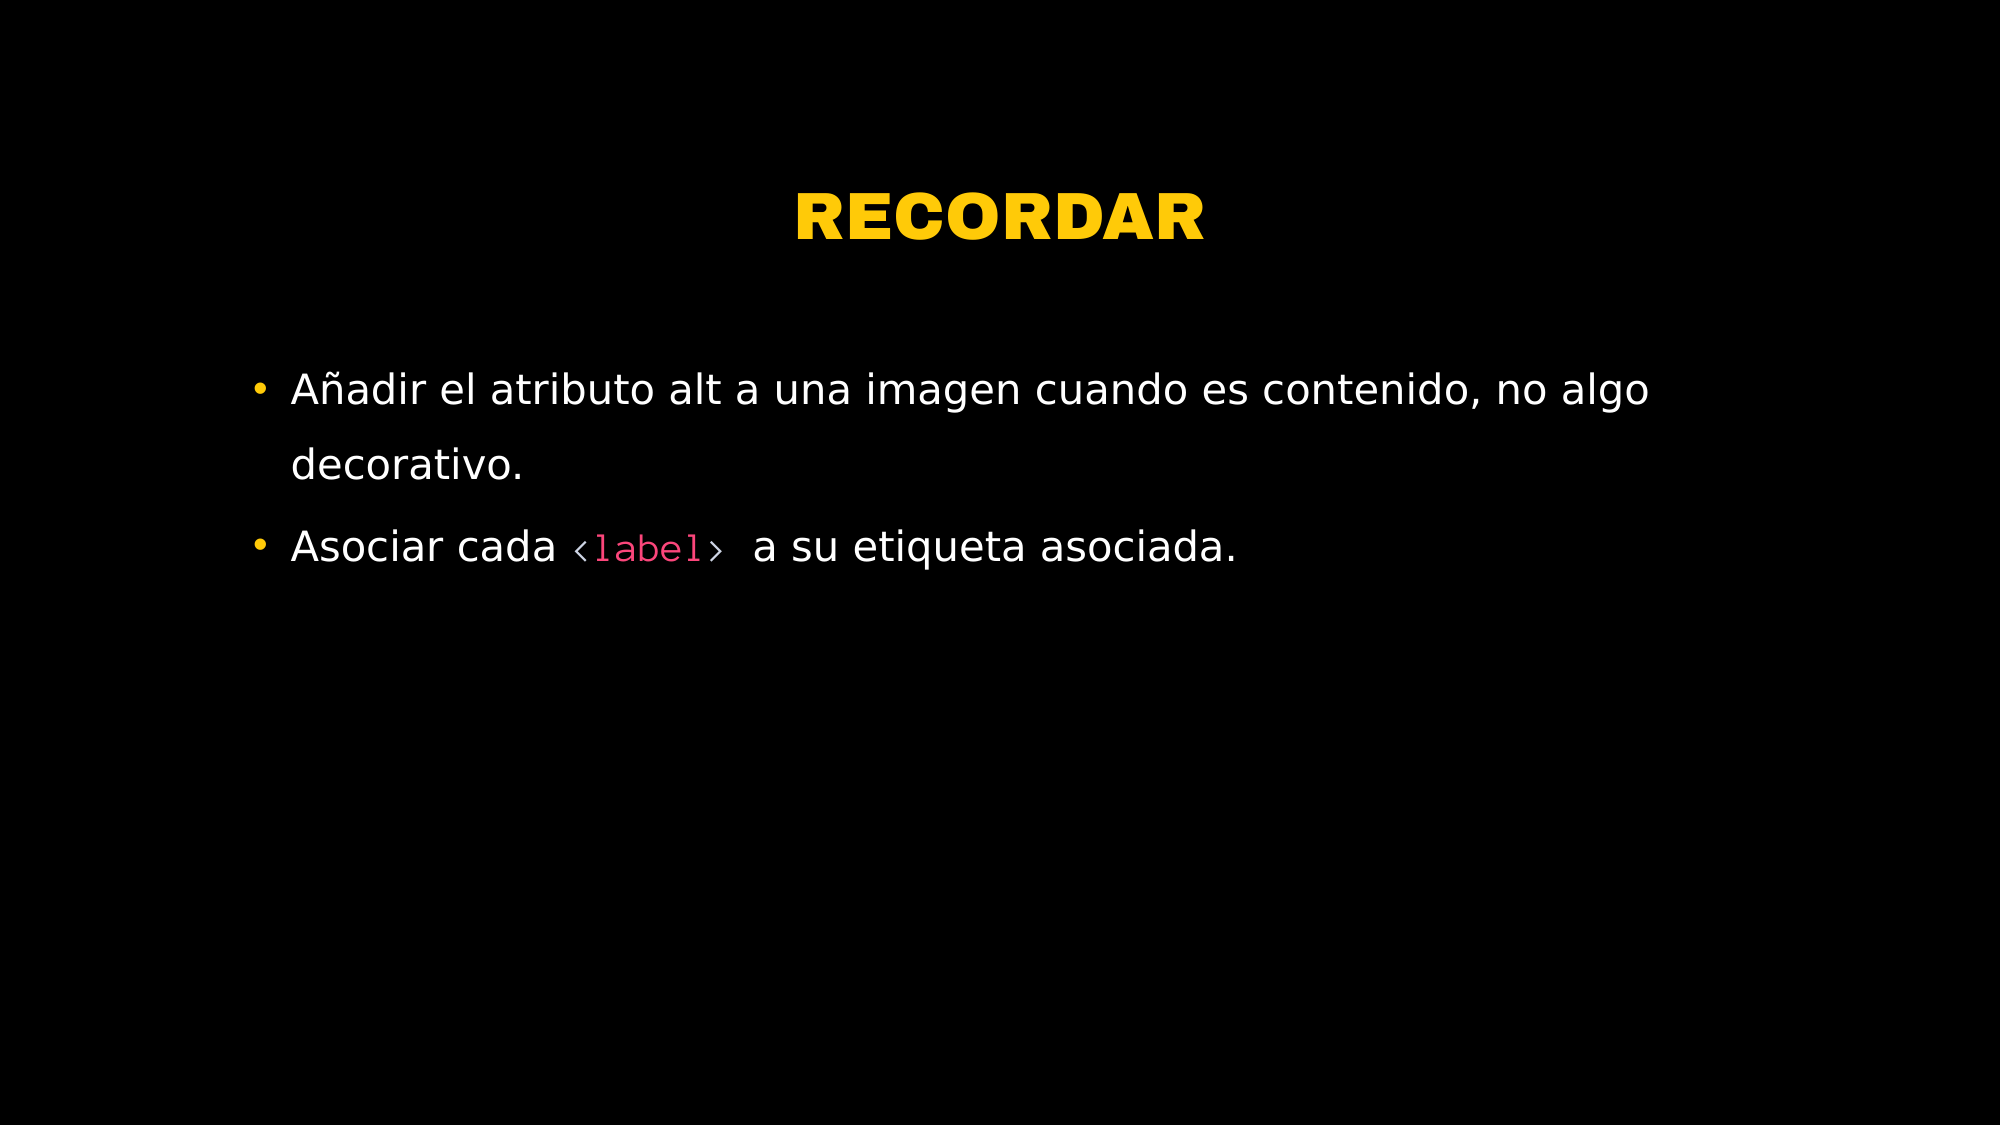

# recordar
Añadir el atributo alt a una imagen cuando es contenido, no algo decorativo.
Asociar cada <label> a su etiqueta asociada.